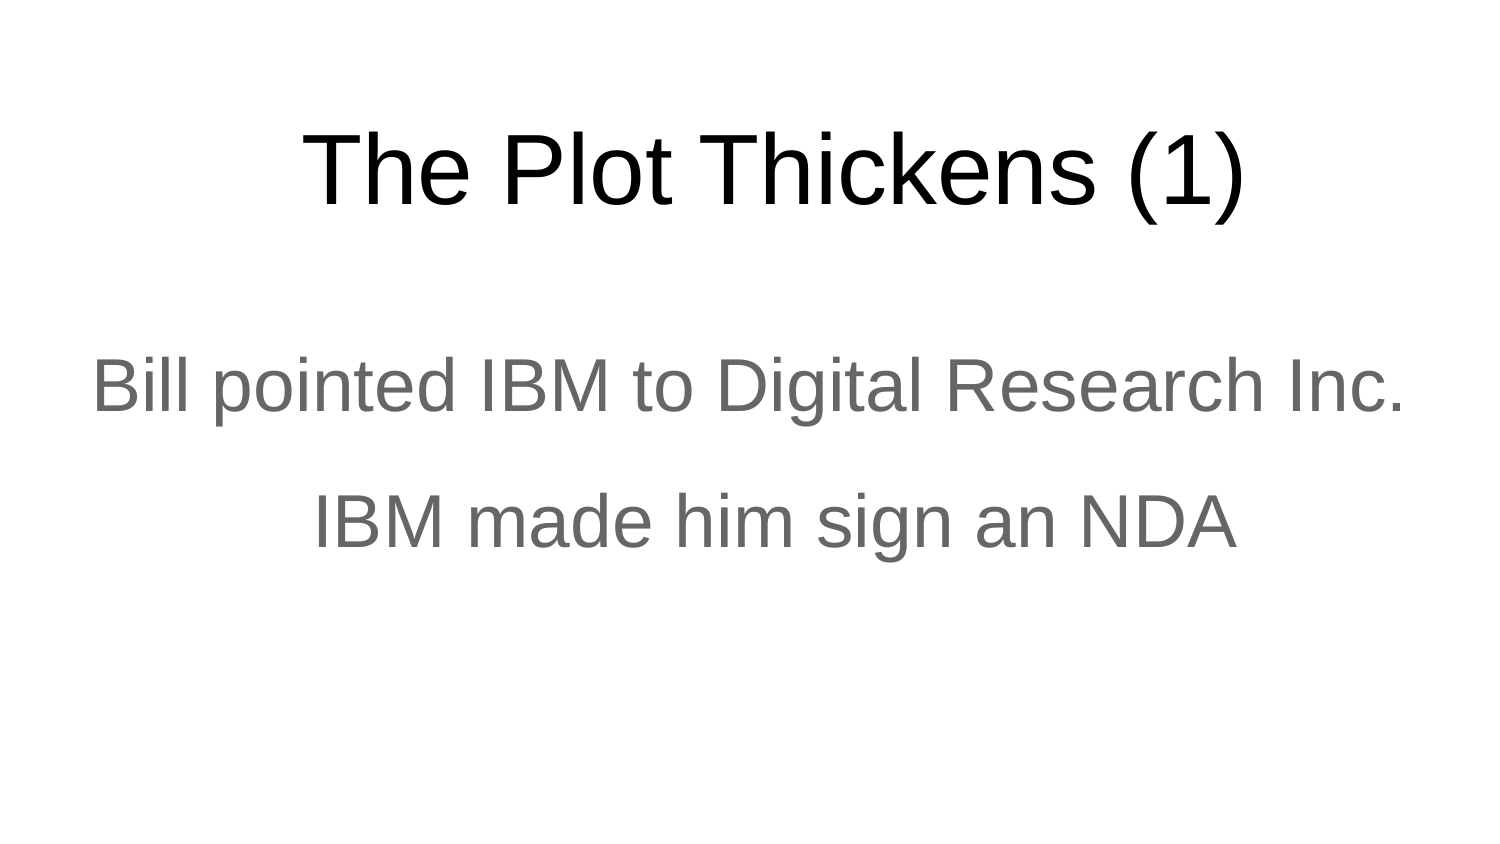

# The Plot Thickens (1)
Bill pointed IBM to Digital Research Inc.
IBM made him sign an NDA